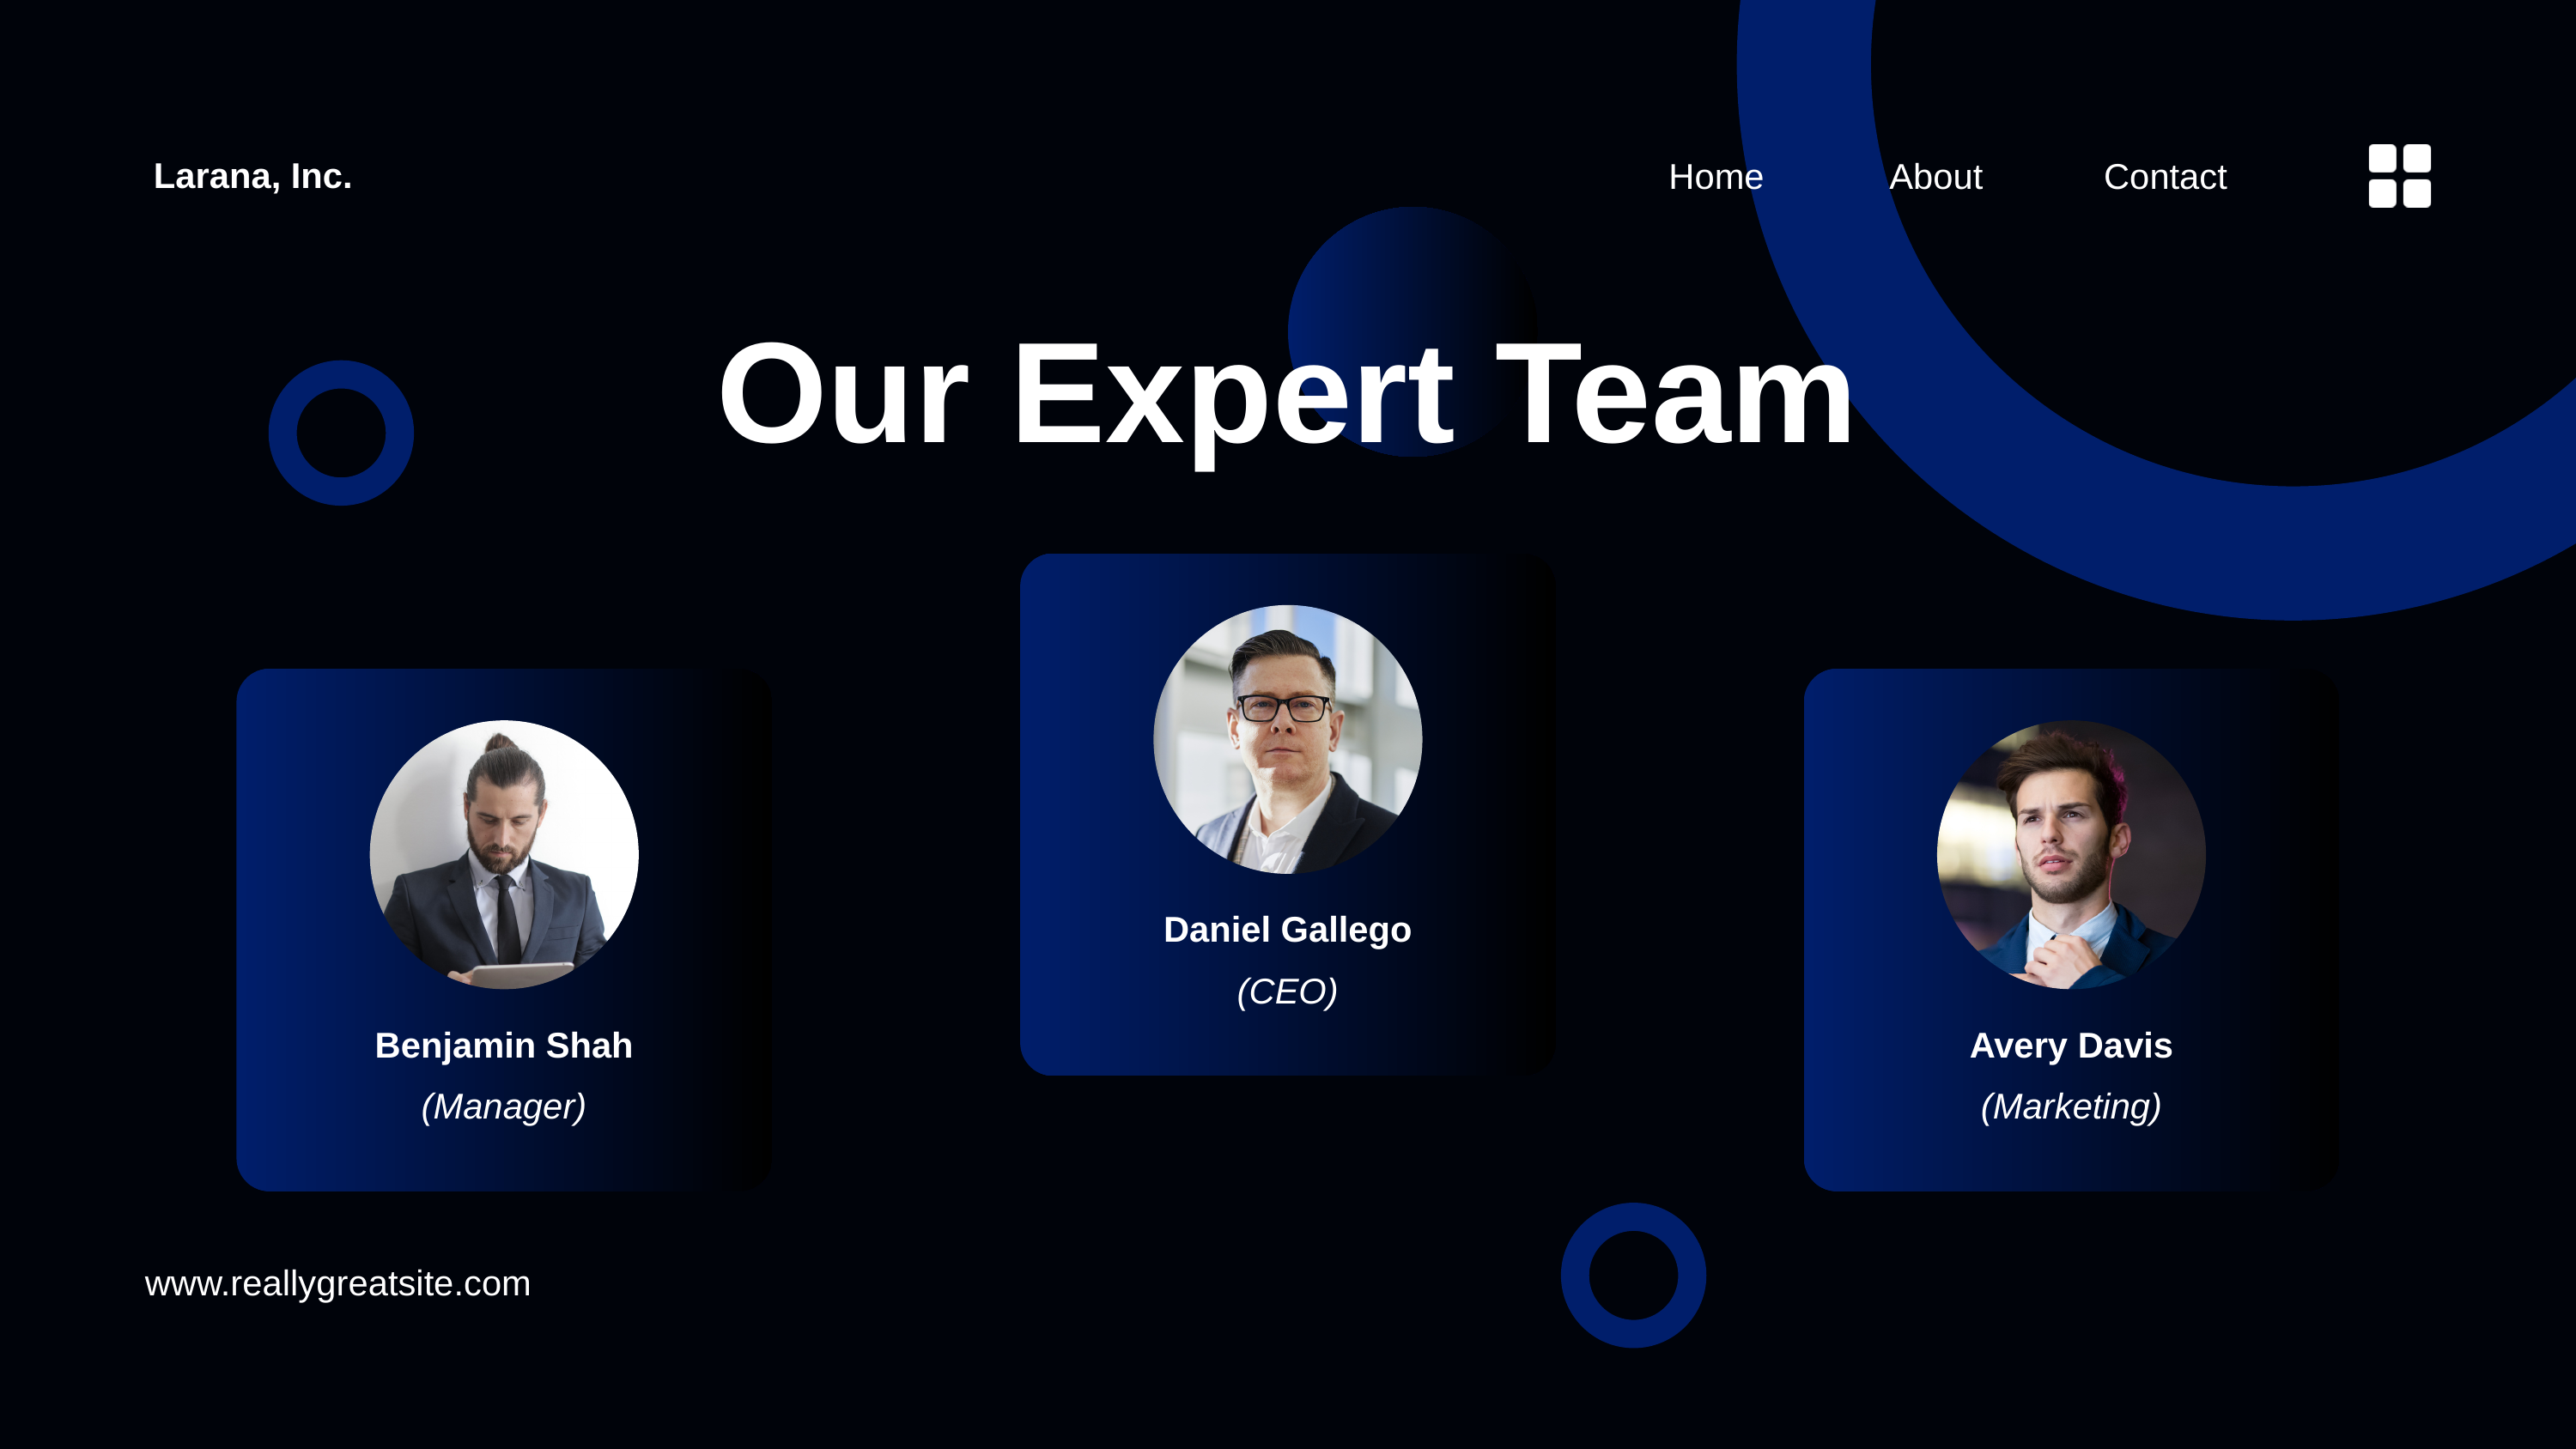

Larana, Inc.
Home
About
Contact

Our Expert Team

Daniel Gallego
(CEO)
Benjamin Shah
Avery Davis
(Manager)
(Marketing)

www.reallygreatsite.com